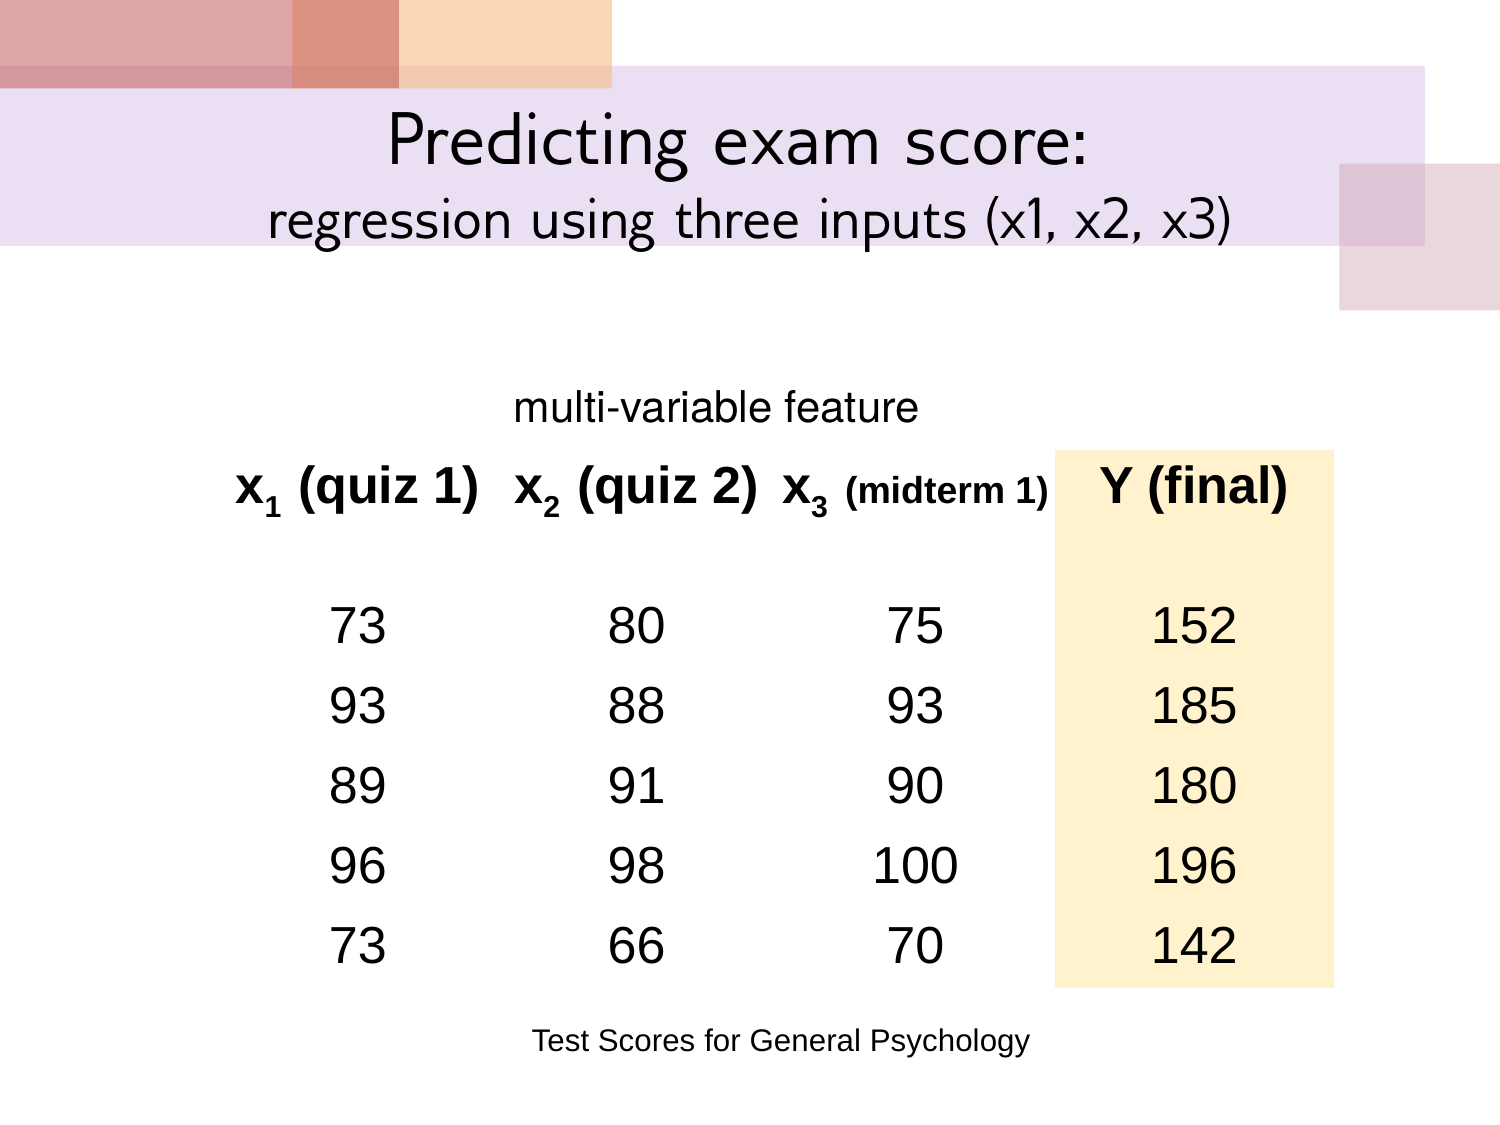

# Predicting exam score:
regression using three inputs (x1, x2, x3)
multi-variable feature
| x1 (quiz 1) | x2 (quiz 2) | x3 (midterm 1) | Y (final) |
| --- | --- | --- | --- |
| 73 | 80 | 75 | 152 |
| 93 | 88 | 93 | 185 |
| 89 | 91 | 90 | 180 |
| 96 | 98 | 100 | 196 |
| 73 | 66 | 70 | 142 |
Test Scores for General Psychology